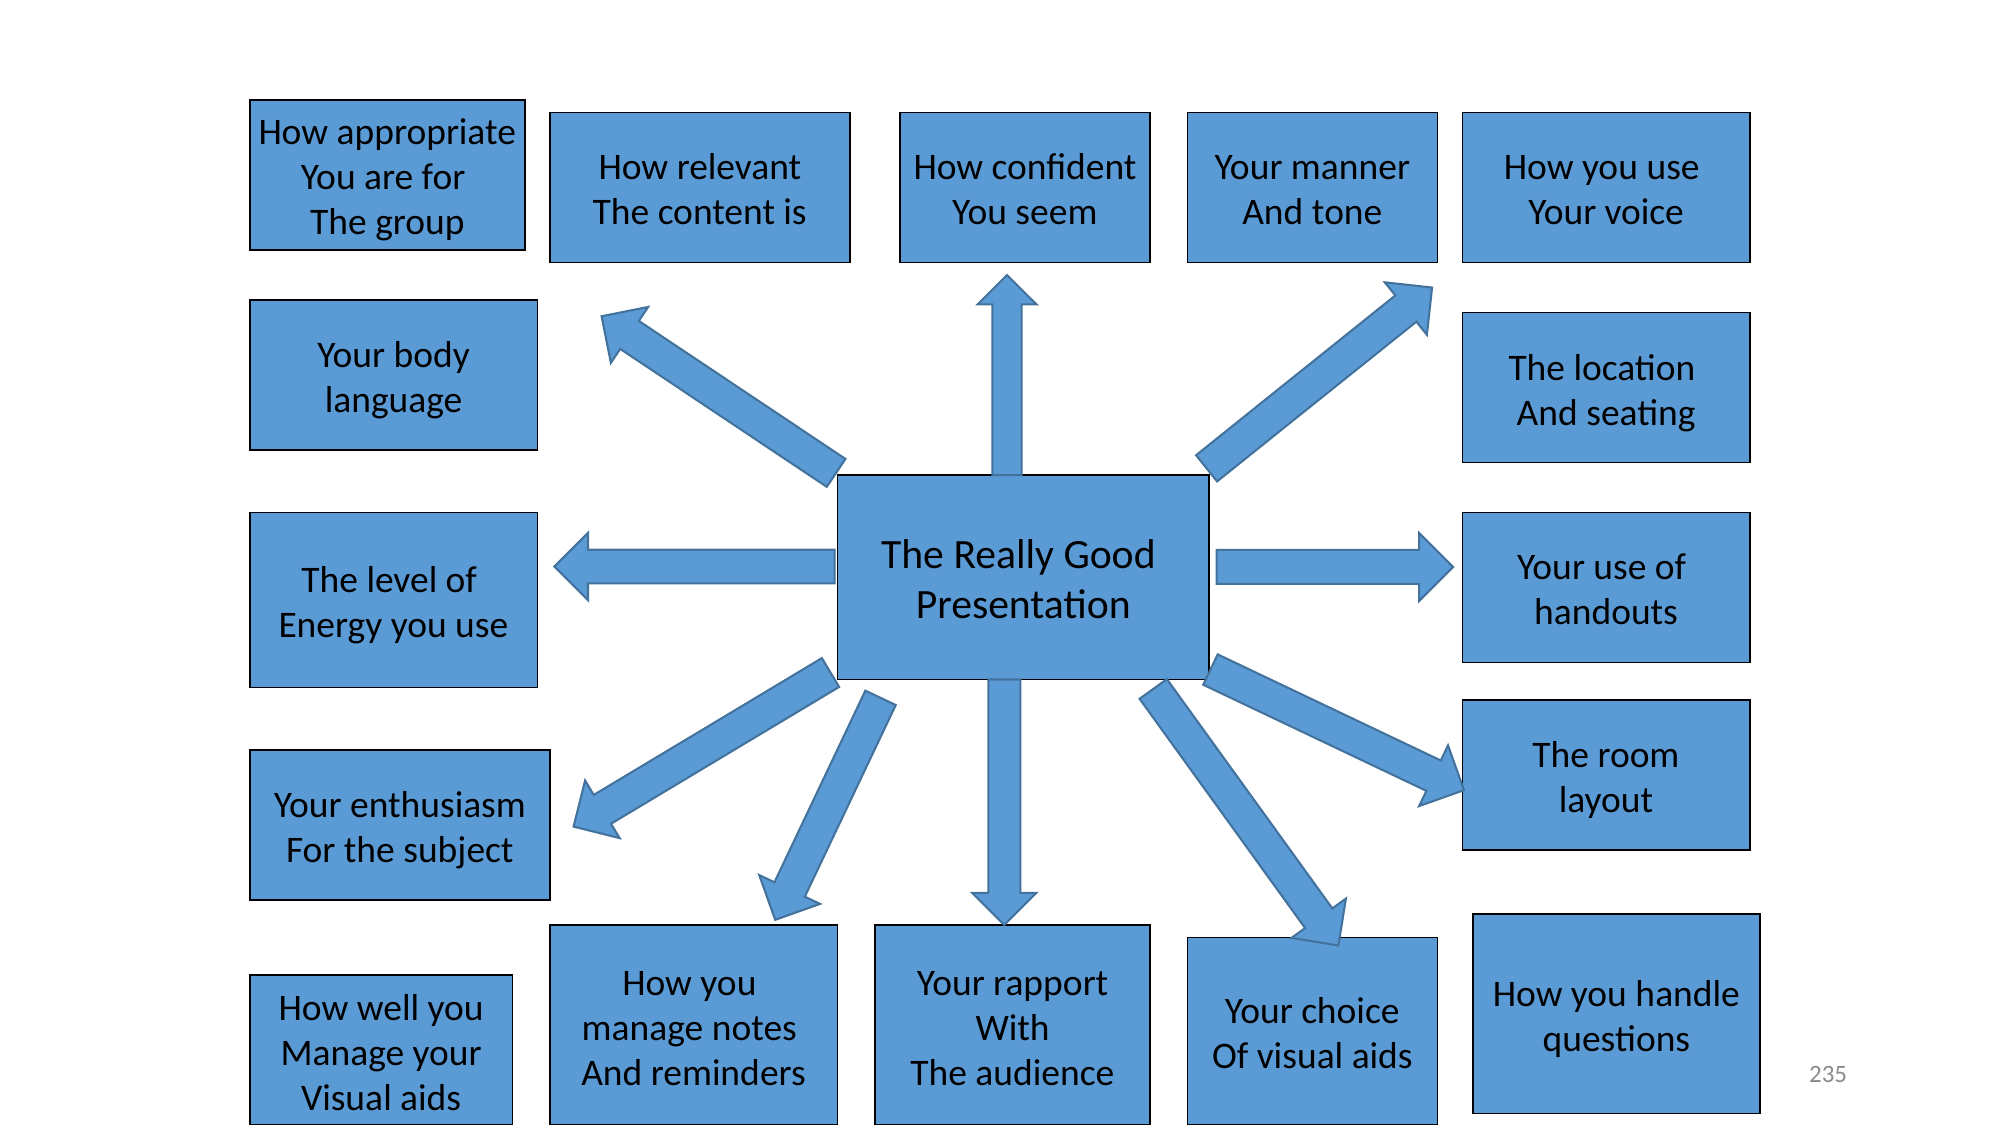

How appropriate
You are for
The group
How relevant
The content is
How confident
You seem
Your manner
And tone
How you use
Your voice

Your body
language
The location
And seating

The Really Good
Presentation
The level of
Energy you use
Your use of
handouts

The room
layout

Your enthusiasm
For the subject

How you handle
questions
How you
manage notes
And reminders
Your rapport
With
The audience
Your choice
Of visual aids
How well you
Manage your
Visual aids
235